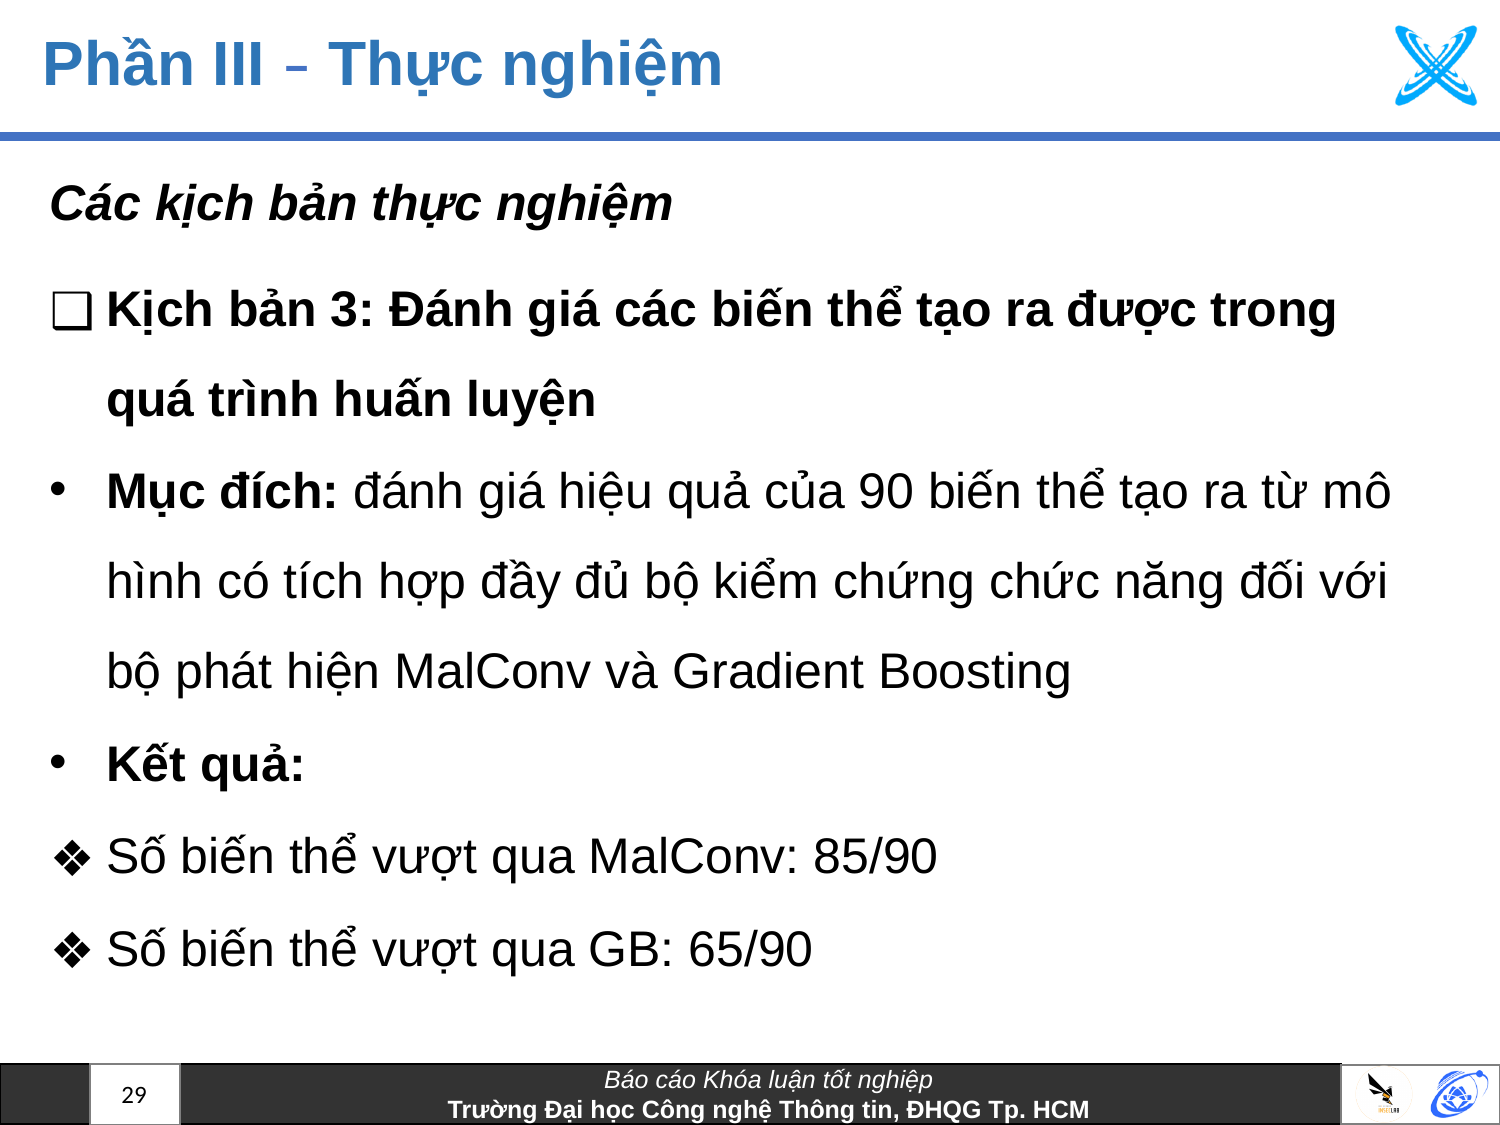

# Phần III – Thực nghiệm​
Các kịch bản thực nghiệm
Kịch bản 3: Đánh giá các biến thể tạo ra được trong quá trình huấn luyện
Mục đích: đánh giá hiệu quả của 90 biến thể tạo ra từ mô hình có tích hợp đầy đủ bộ kiểm chứng chức năng đối với bộ phát hiện MalConv và Gradient Boosting
Kết quả:
Số biến thể vượt qua MalConv: 85/90
Số biến thể vượt qua GB: 65/90
29